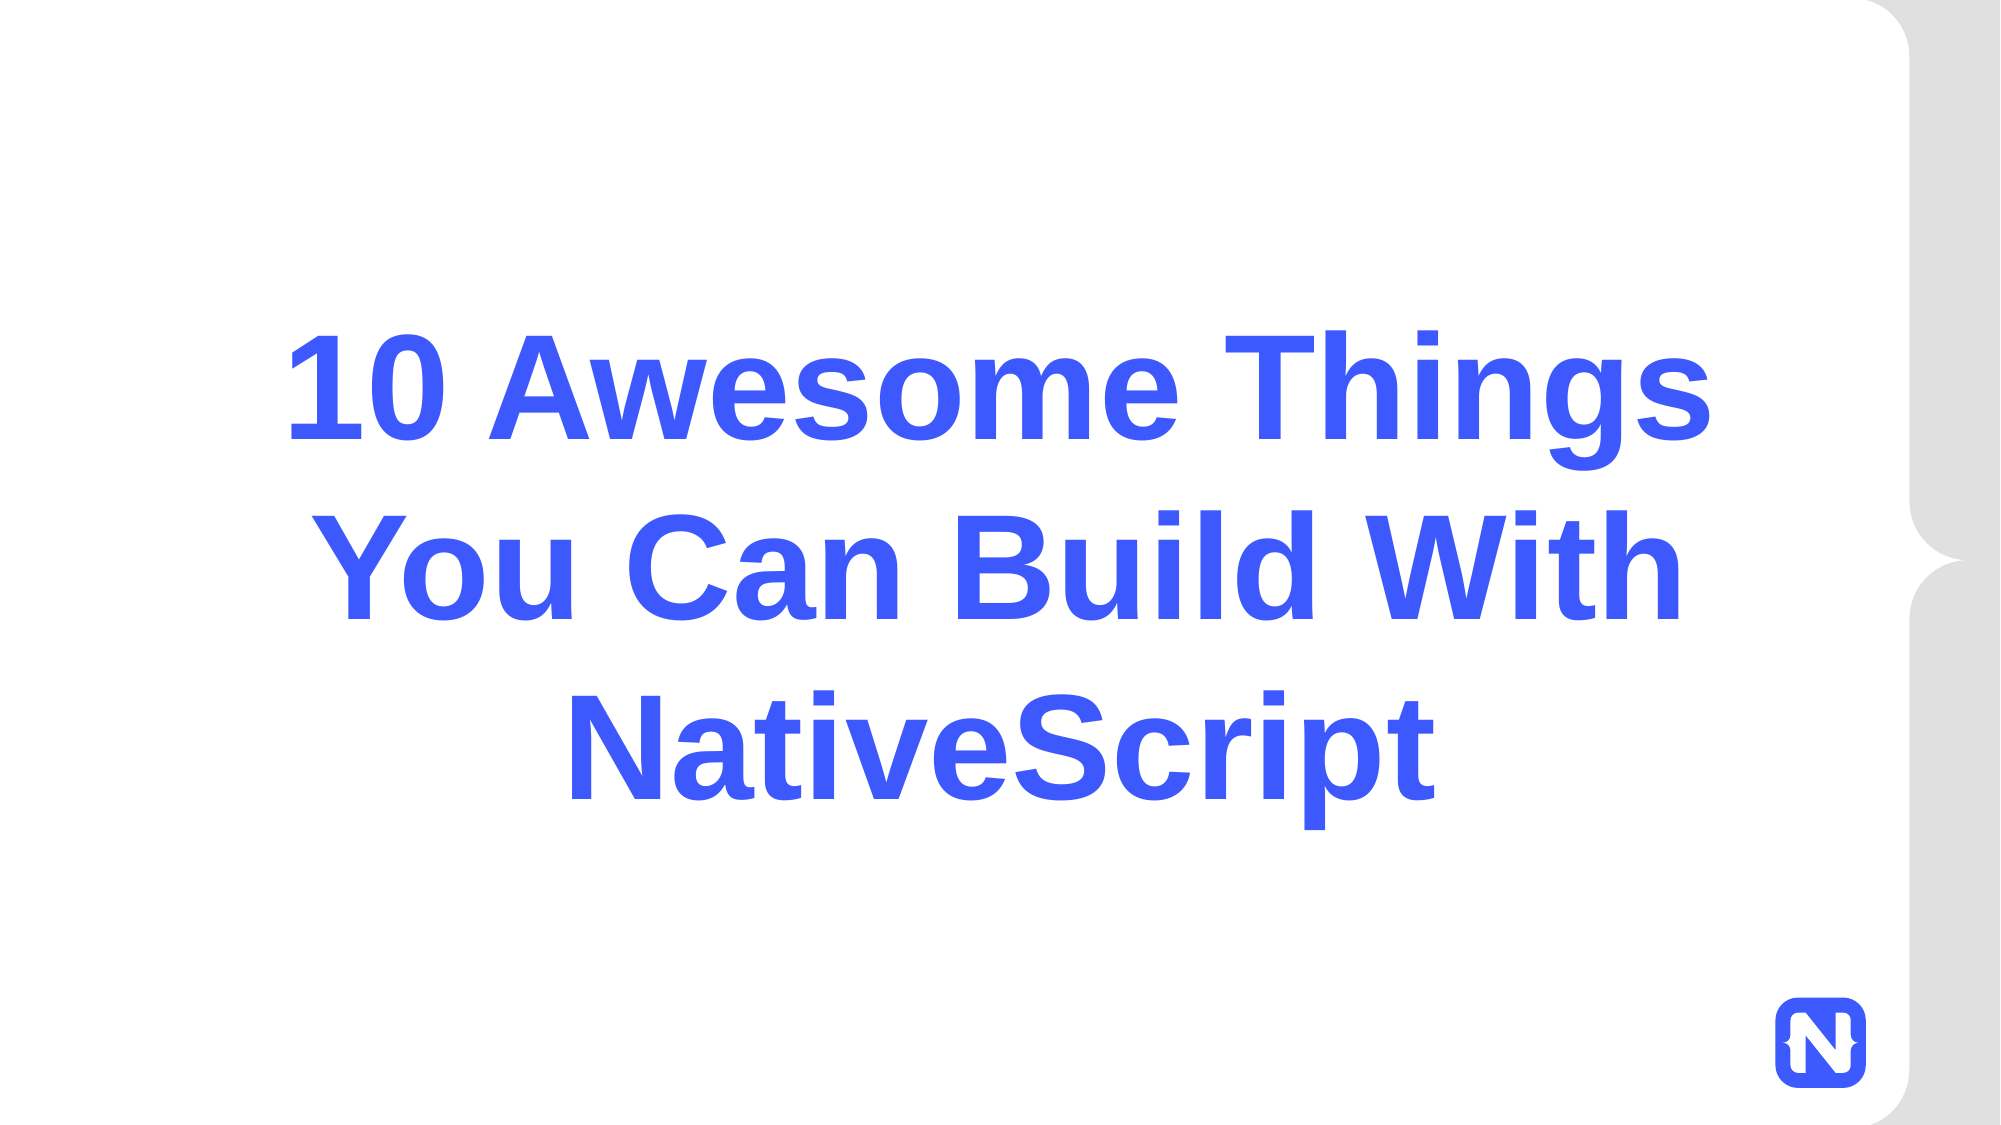

10 Awesome Things You Can Build With NativeScript